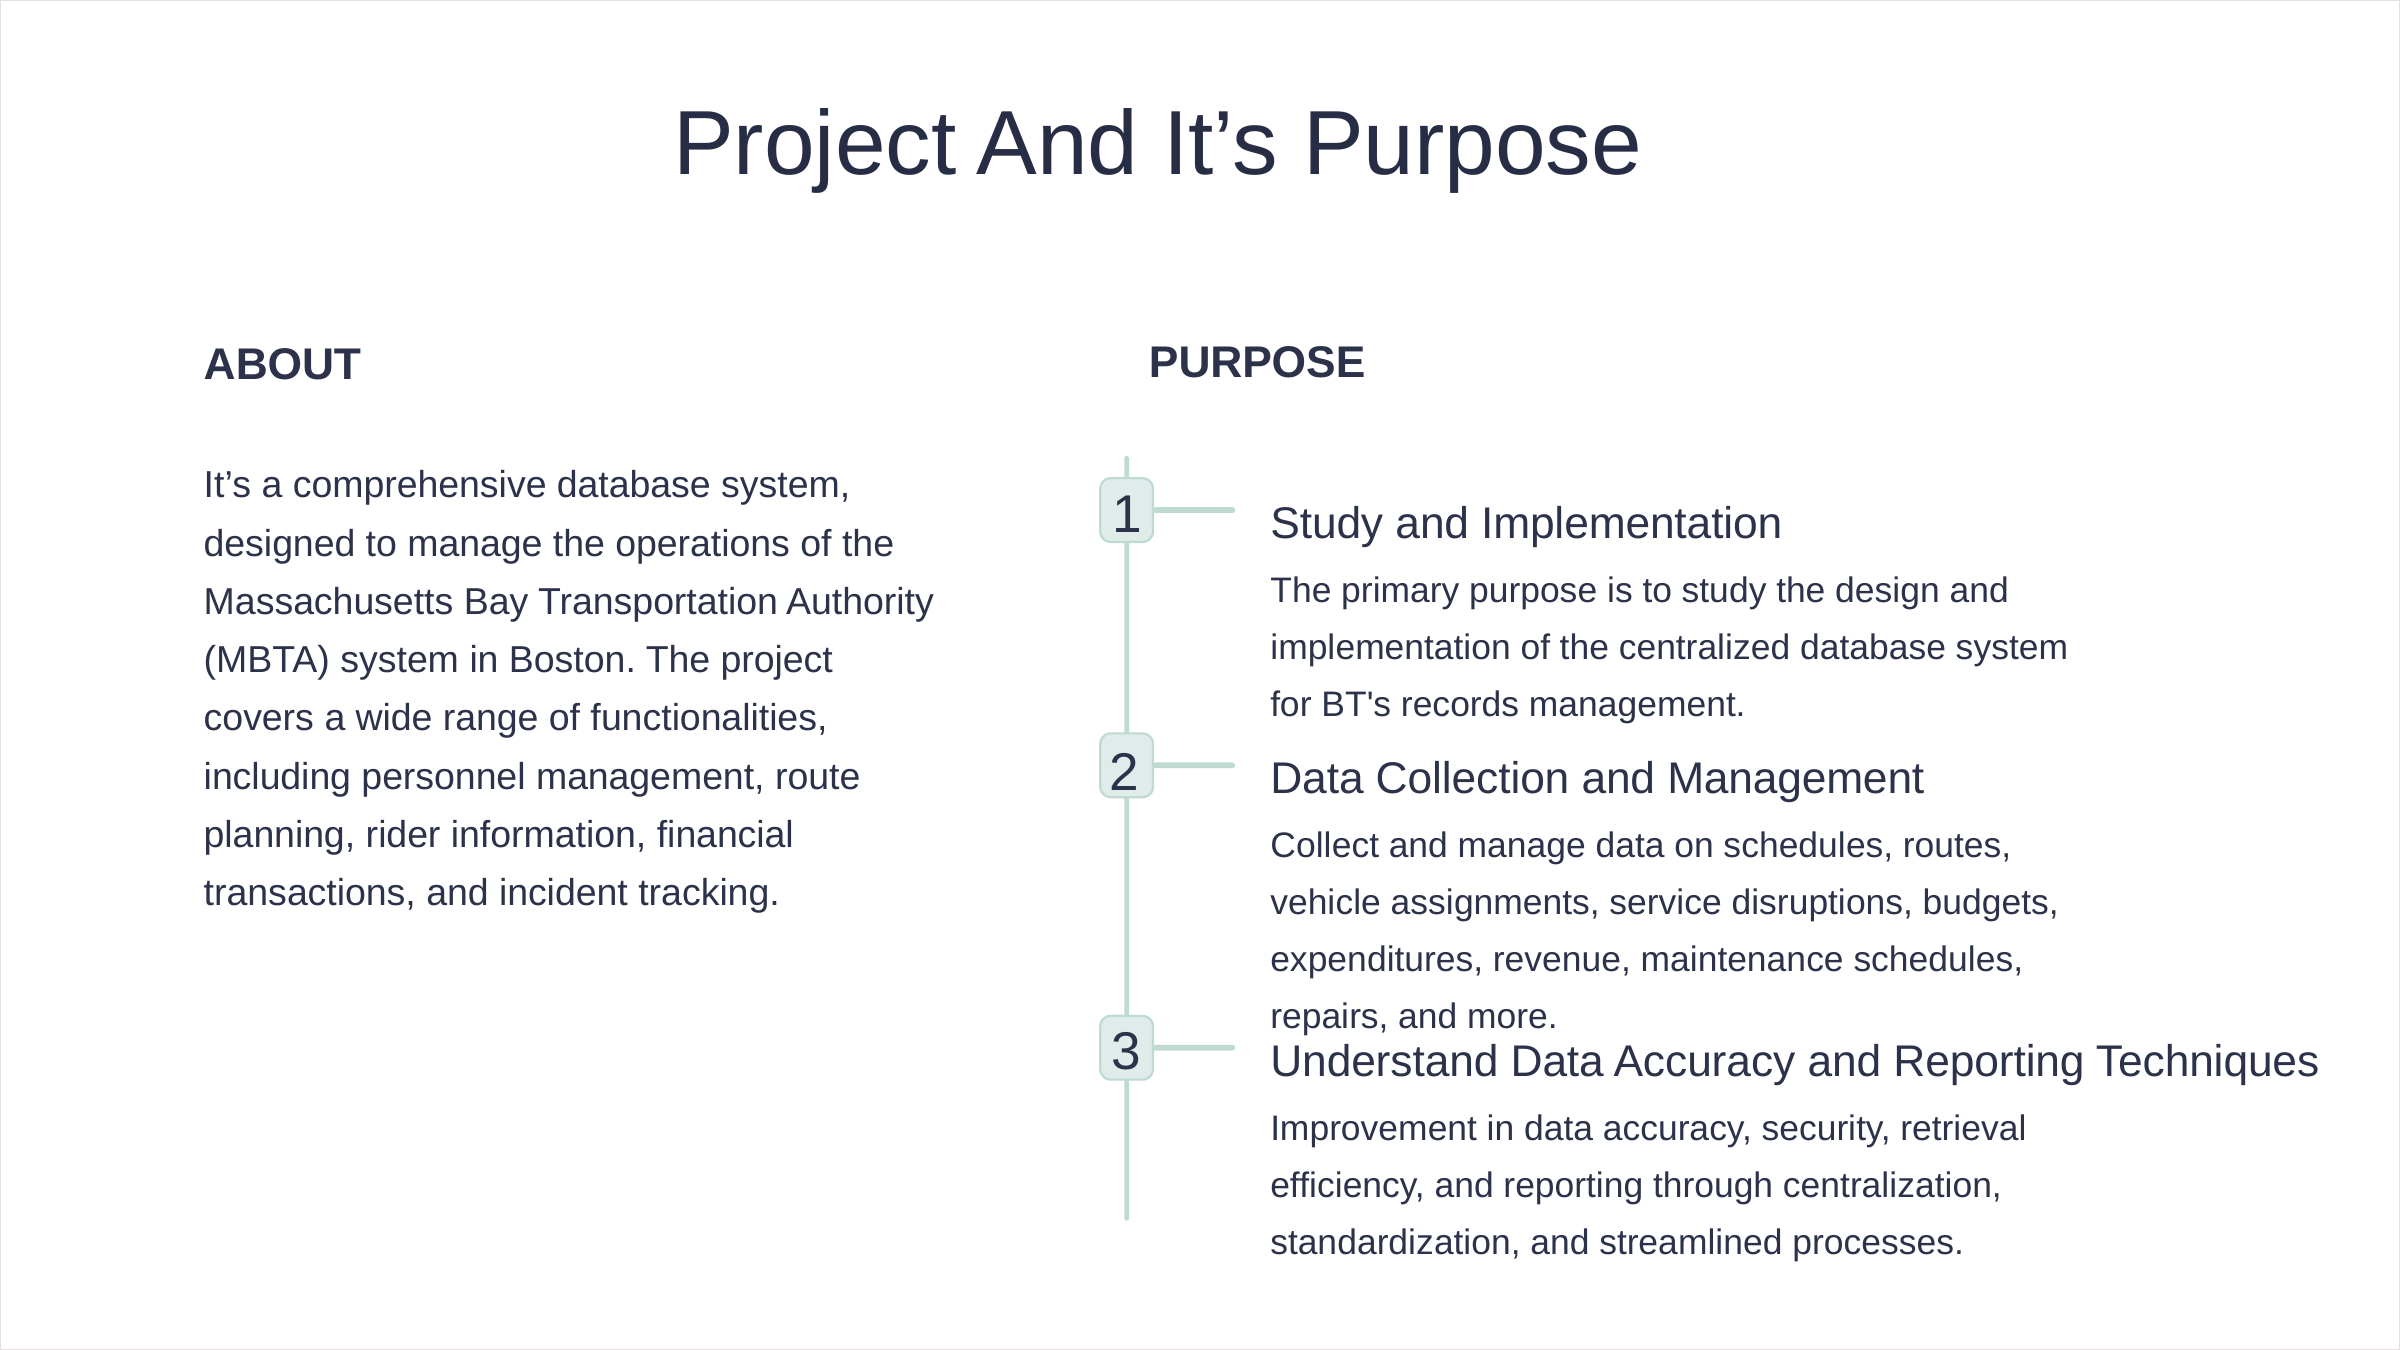

Project And It’s Purpose
PURPOSE
ABOUT
It’s a comprehensive database system, designed to manage the operations of the Massachusetts Bay Transportation Authority (MBTA) system in Boston. The project covers a wide range of functionalities, including personnel management, route planning, rider information, financial transactions, and incident tracking.

1

Study and Implementation

The primary purpose is to study the design and implementation of the centralized database system for BT's records management.
2

Data Collection and Management

Collect and manage data on schedules, routes, vehicle assignments, service disruptions, budgets, expenditures, revenue, maintenance schedules, repairs, and more.
3

Understand Data Accuracy and Reporting Techniques

Improvement in data accuracy, security, retrieval efficiency, and reporting through centralization, standardization, and streamlined processes.